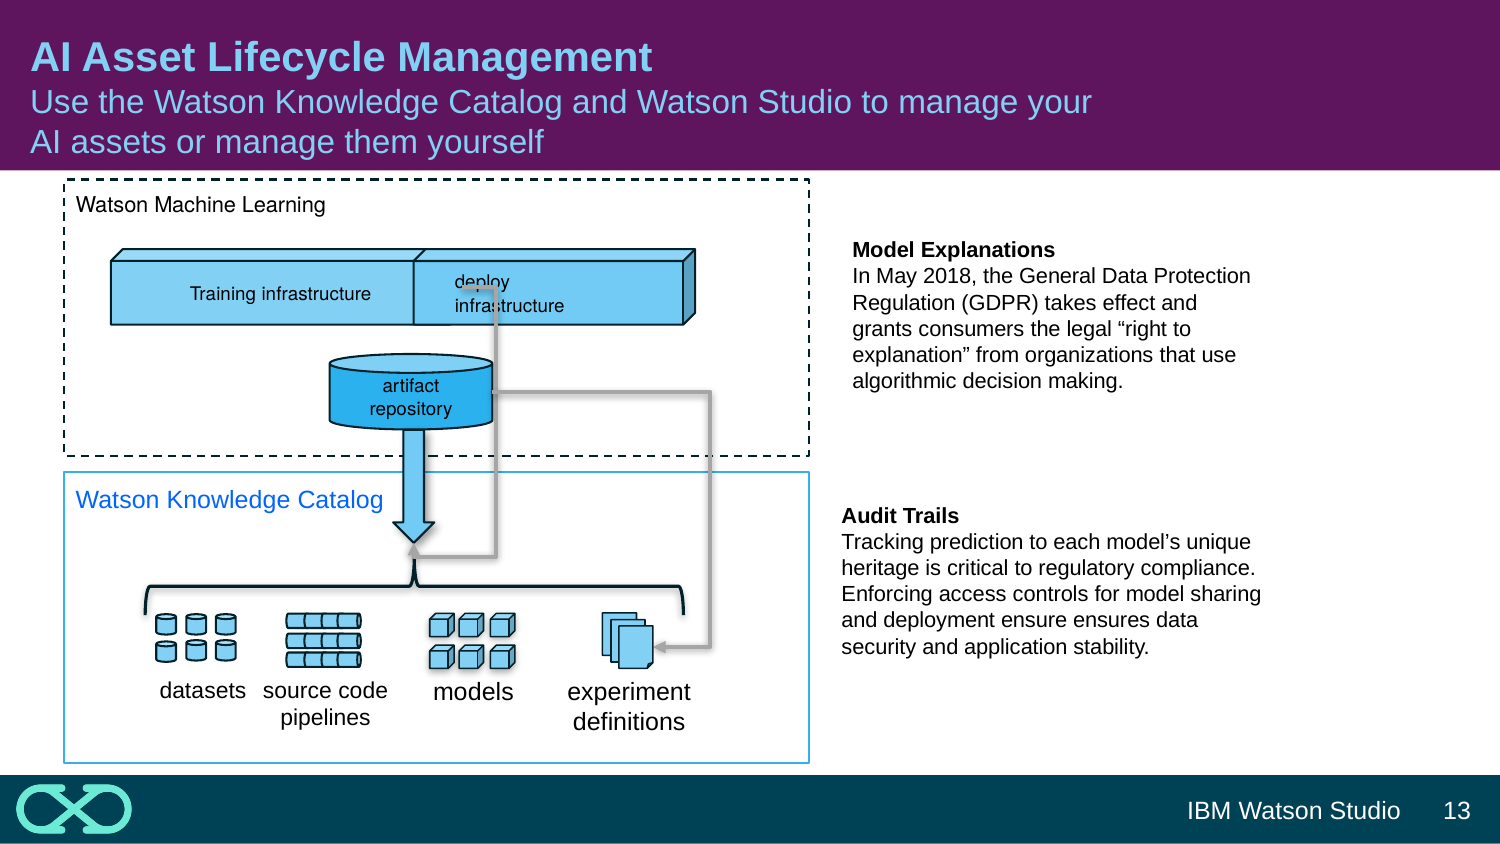

AI Asset Lifecycle Management
Use the Watson Knowledge Catalog and Watson Studio to manage your
AI assets or manage them yourself
Watson Machine Learning
Model Explanations
In May 2018, the General Data Protection Regulation (GDPR) takes effect and grants consumers the legal “right to explanation” from organizations that use algorithmic decision making.

Training infrastructure

     deploy
     infrastructure

artifact
repository

Watson Knowledge Catalog
Audit Trails
Tracking prediction to each model’s unique heritage is critical to regulatory compliance.  Enforcing access controls for model sharing and deployment ensure ensures data security and application stability.

datasets
source code
pipelines
models
experiment
definitions